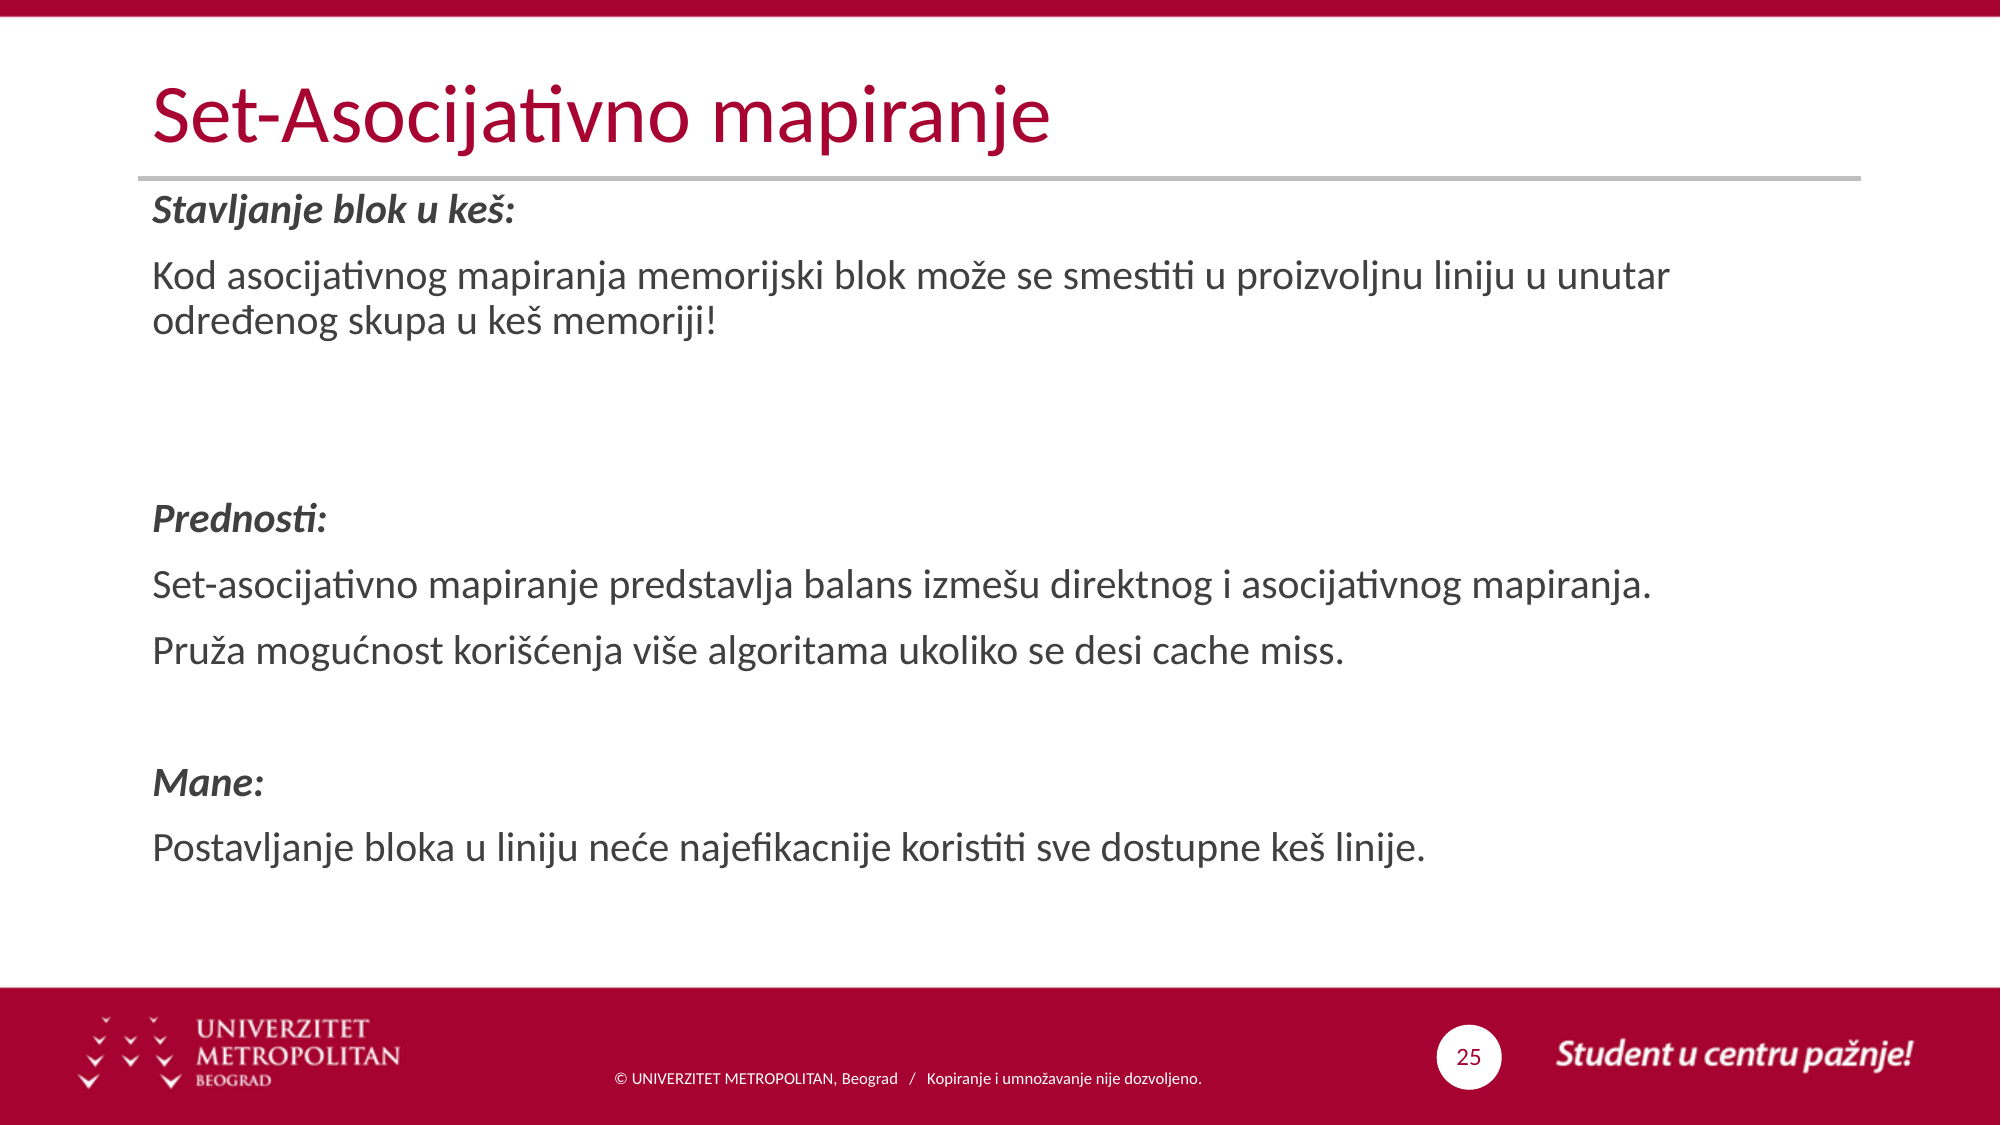

# Set-Asocijativno mapiranje
Stavljanje blok u keš:
Kod asocijativnog mapiranja memorijski blok može se smestiti u proizvoljnu liniju u unutar određenog skupa u keš memoriji!

Prednosti:
Set-asocijativno mapiranje predstavlja balans izmešu direktnog i asocijativnog mapiranja.
Pruža mogućnost korišćenja više algoritama ukoliko se desi cache miss.

Mane:
Postavljanje bloka u liniju neće najefikacnije koristiti sve dostupne keš linije.